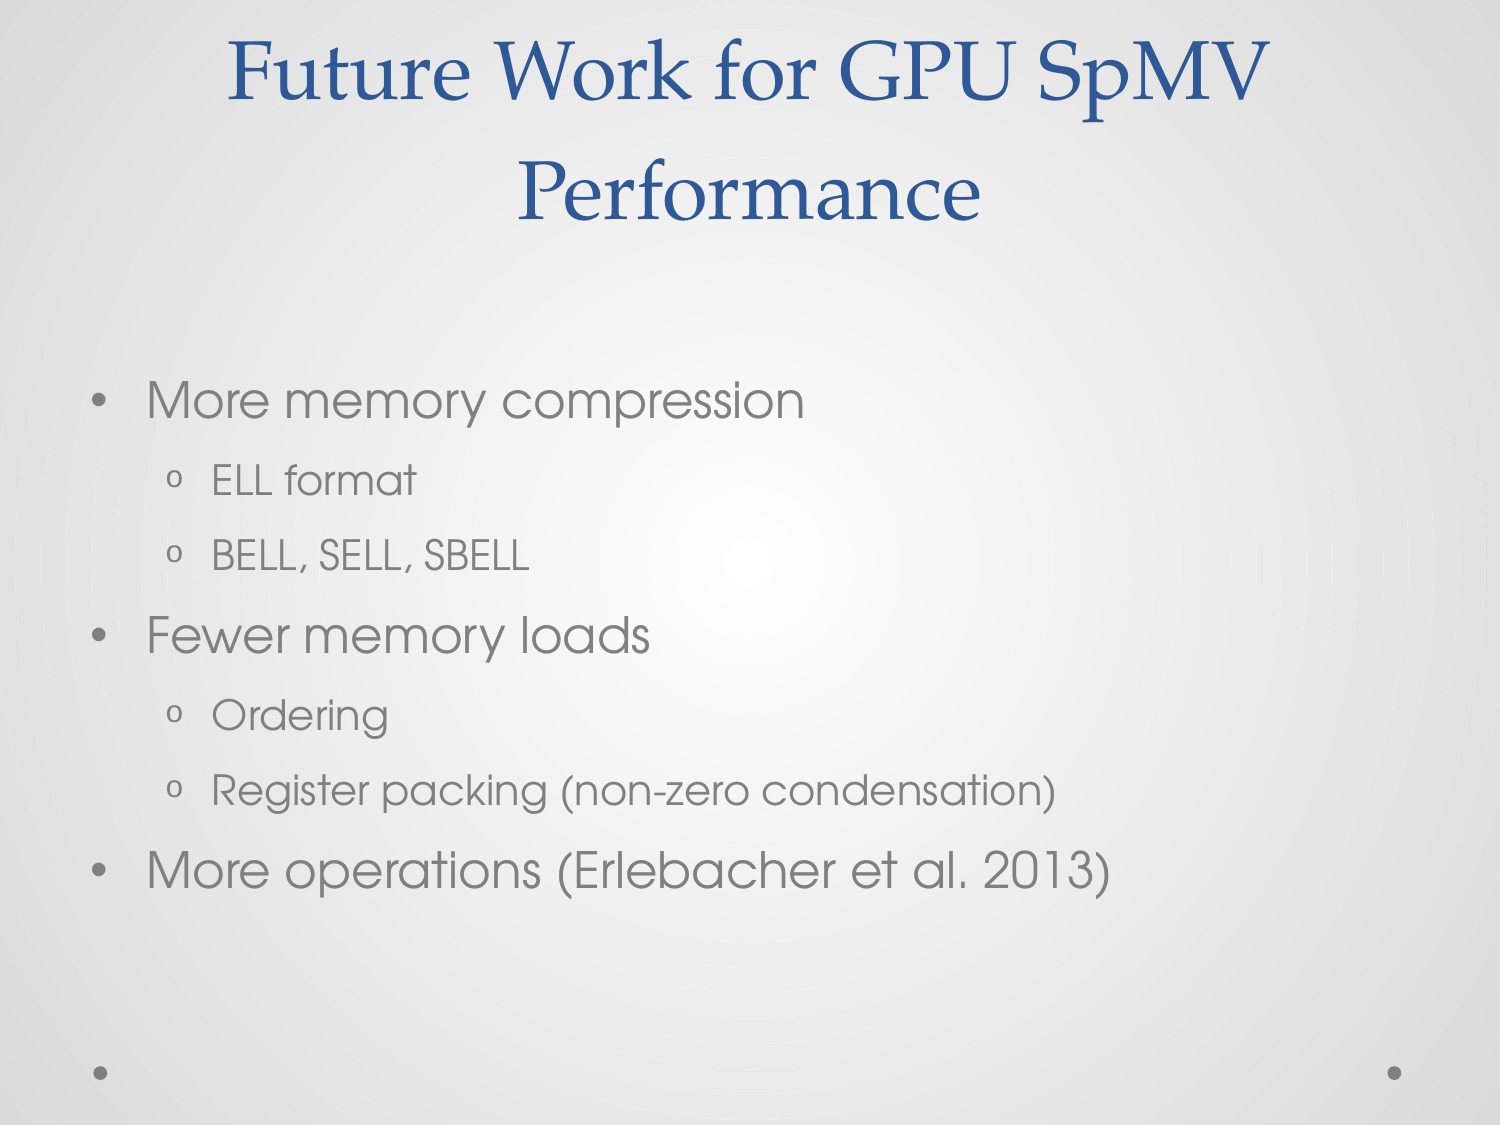

# Future Work for GPU SpMV Performance
More memory compression
ELL format
BELL, SELL, SBELL
Fewer memory loads
Ordering
Register packing (non-zero condensation)
More operations (Erlebacher et al. 2013)